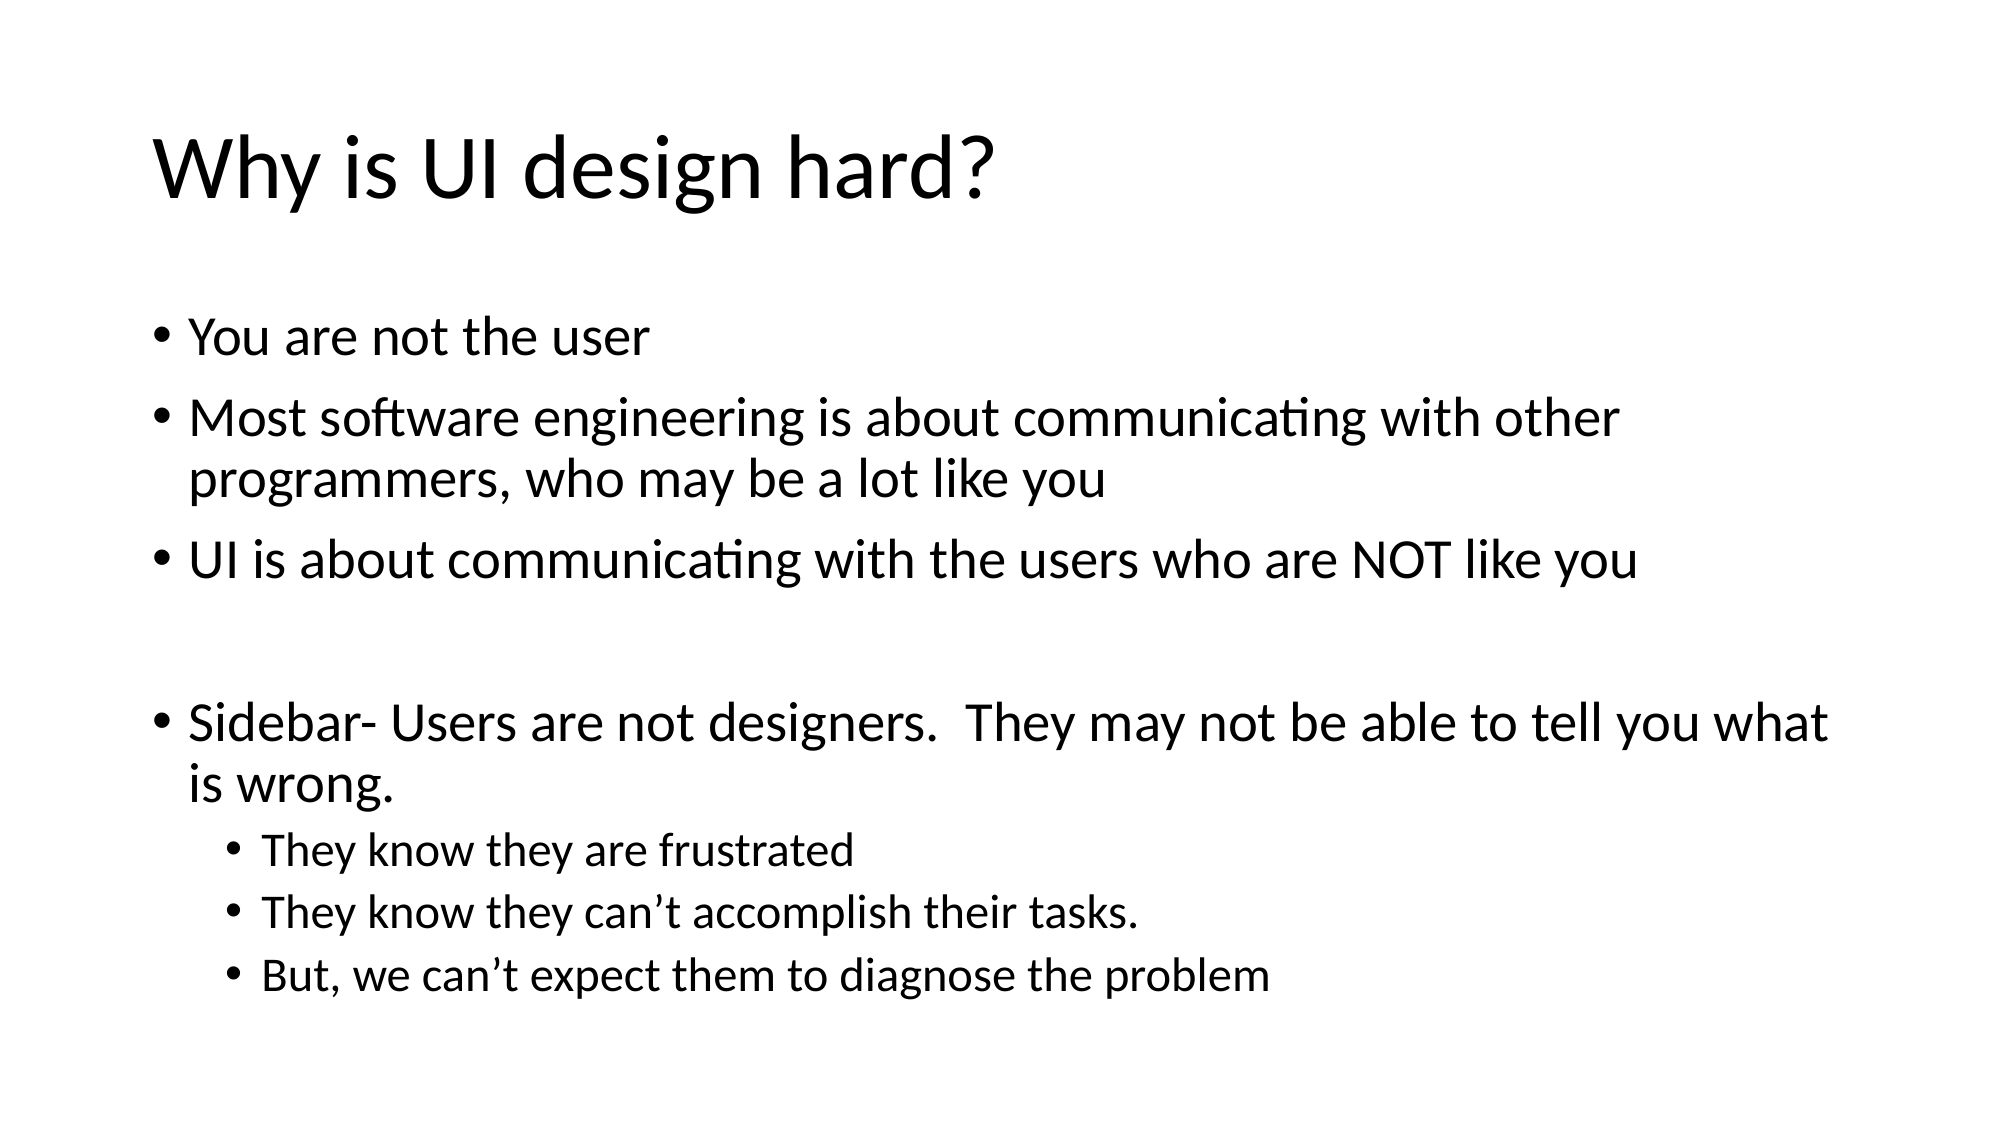

# Why is UI design hard?
You are not the user
Most software engineering is about communicating with other programmers, who may be a lot like you
UI is about communicating with the users who are NOT like you

Sidebar- Users are not designers.  They may not be able to tell you what is wrong.
They know they are frustrated
They know they can’t accomplish their tasks.
But, we can’t expect them to diagnose the problem